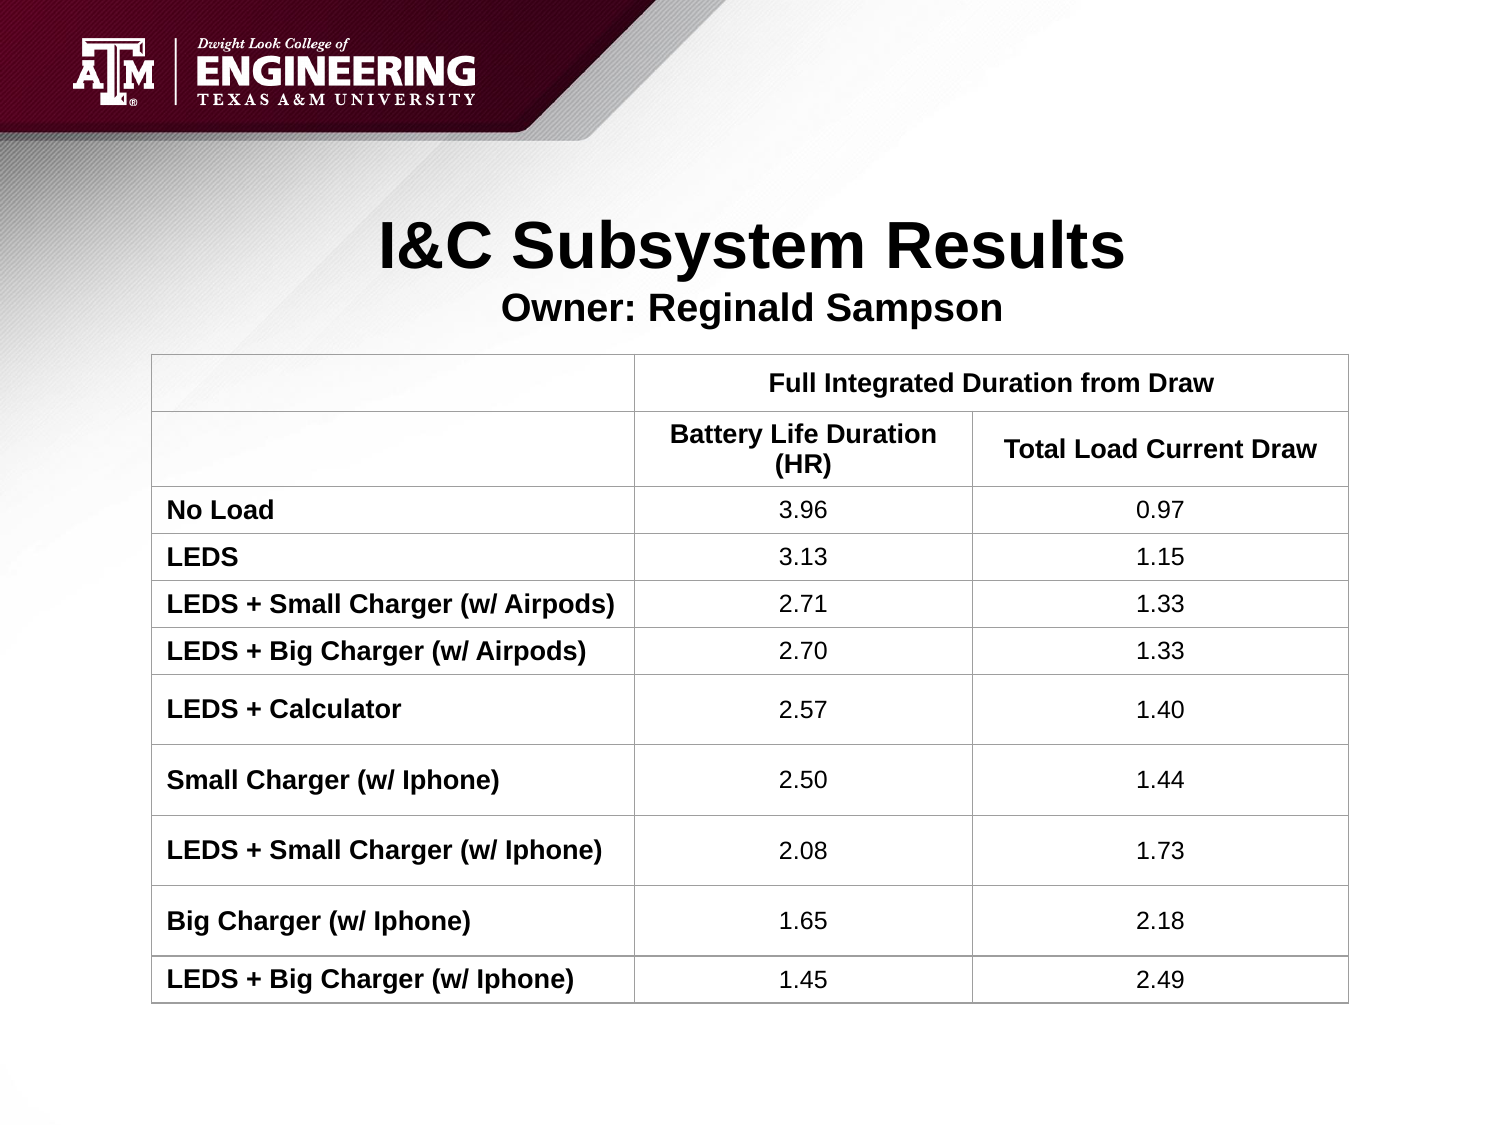

# I&C Subsystem Results
Owner: Reginald Sampson
|  | Full Integrated Duration from Draw |  |
| --- | --- | --- |
|  | Battery Life Duration (HR) | Total Load Current Draw |
| No Load | 3.96 | 0.97 |
| LEDS | 3.13 | 1.15 |
| LEDS + Small Charger (w/ Airpods) | 2.71 | 1.33 |
| LEDS + Big Charger (w/ Airpods) | 2.70 | 1.33 |
| LEDS + Calculator | 2.57 | 1.40 |
| Small Charger (w/ Iphone) | 2.50 | 1.44 |
| LEDS + Small Charger (w/ Iphone) | 2.08 | 1.73 |
| Big Charger (w/ Iphone) | 1.65 | 2.18 |
| LEDS + Big Charger (w/ Iphone) | 1.45 | 2.49 |